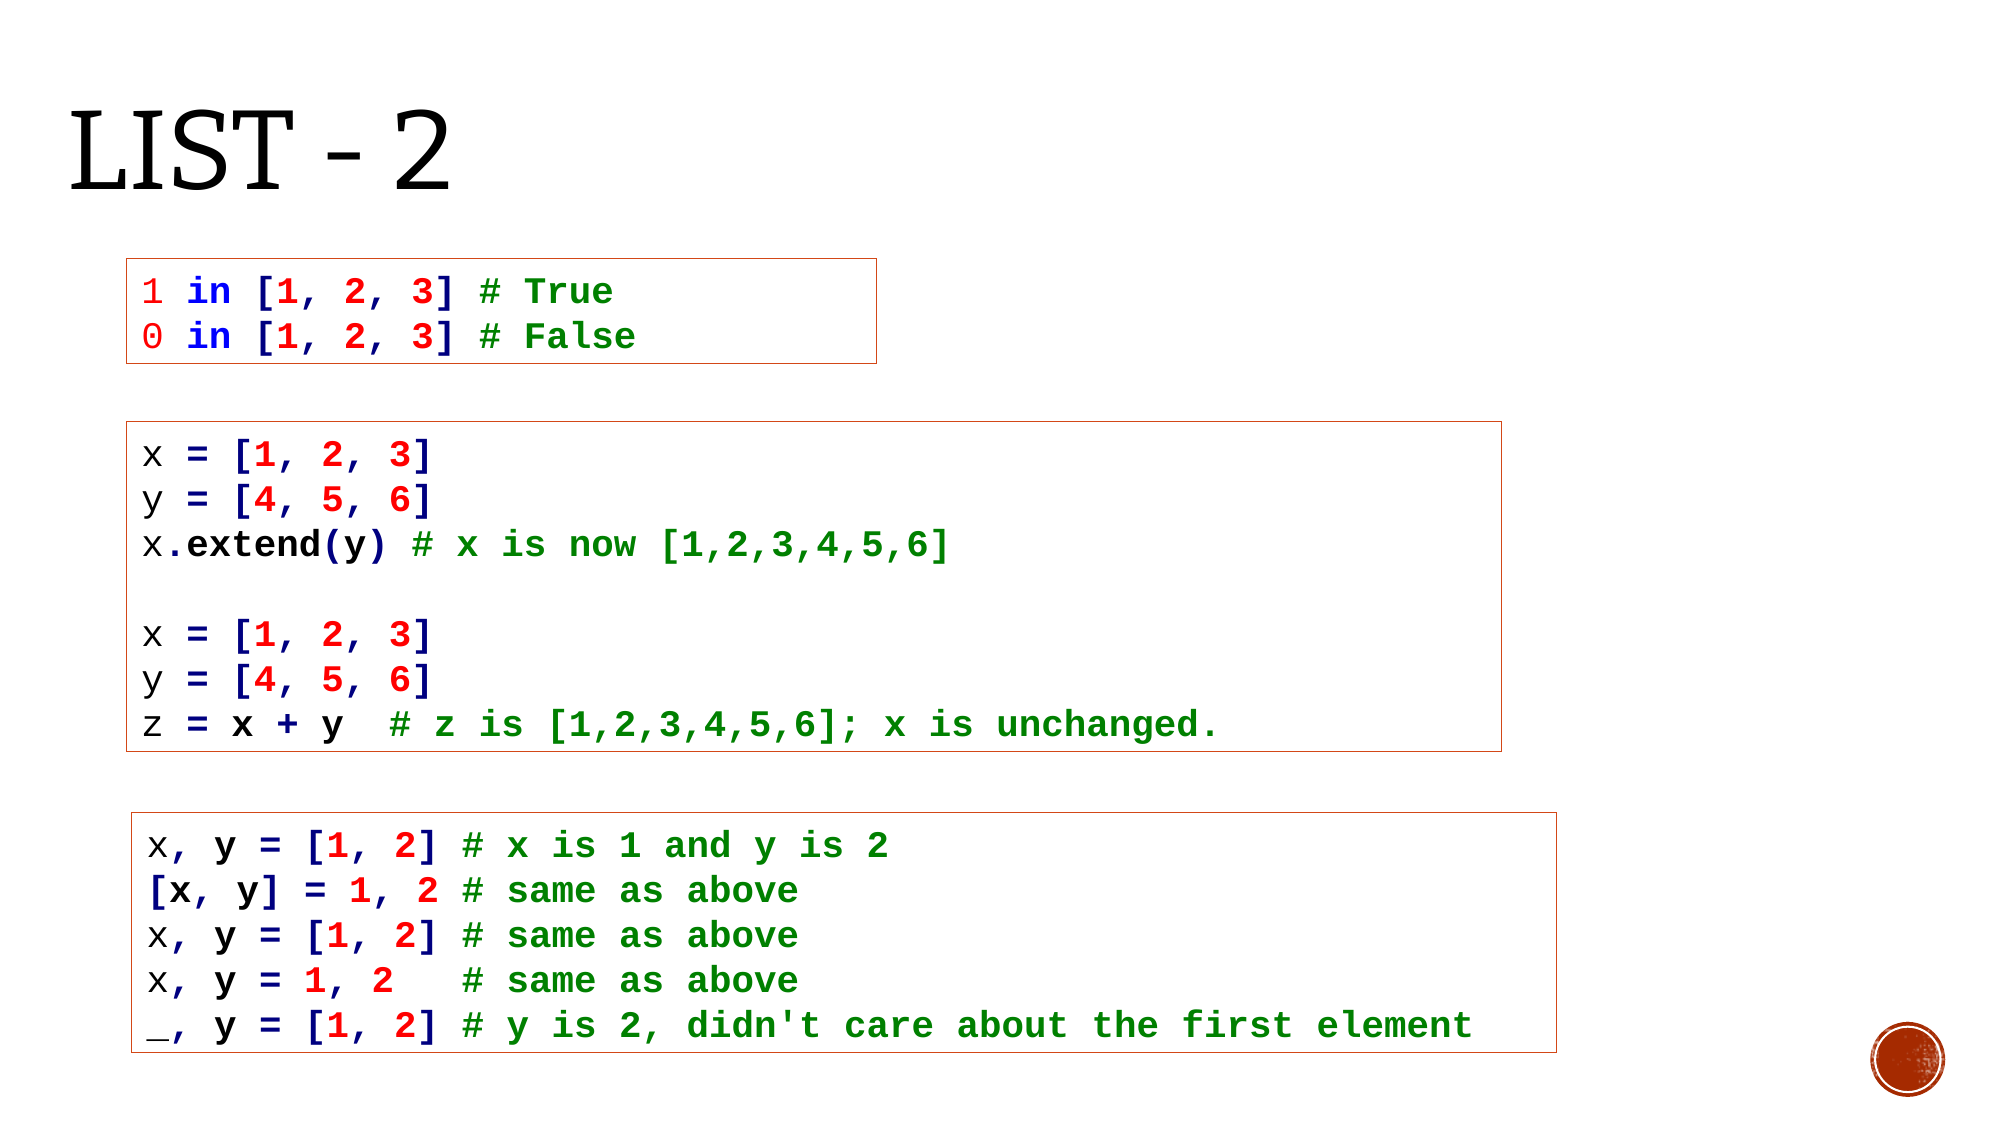

# List - 2
1 in [1, 2, 3] # True
0 in [1, 2, 3] # False
x = [1, 2, 3]
y = [4, 5, 6]
x.extend(y) # x is now [1,2,3,4,5,6]

x = [1, 2, 3]
y = [4, 5, 6]
z = x + y  # z is [1,2,3,4,5,6]; x is unchanged.

x, y = [1, 2] # x is 1 and y is 2
[x, y] = 1, 2 # same as above
x, y = [1, 2] # same as above
x, y = 1, 2   # same as above
_, y = [1, 2] # y is 2, didn't care about the first element